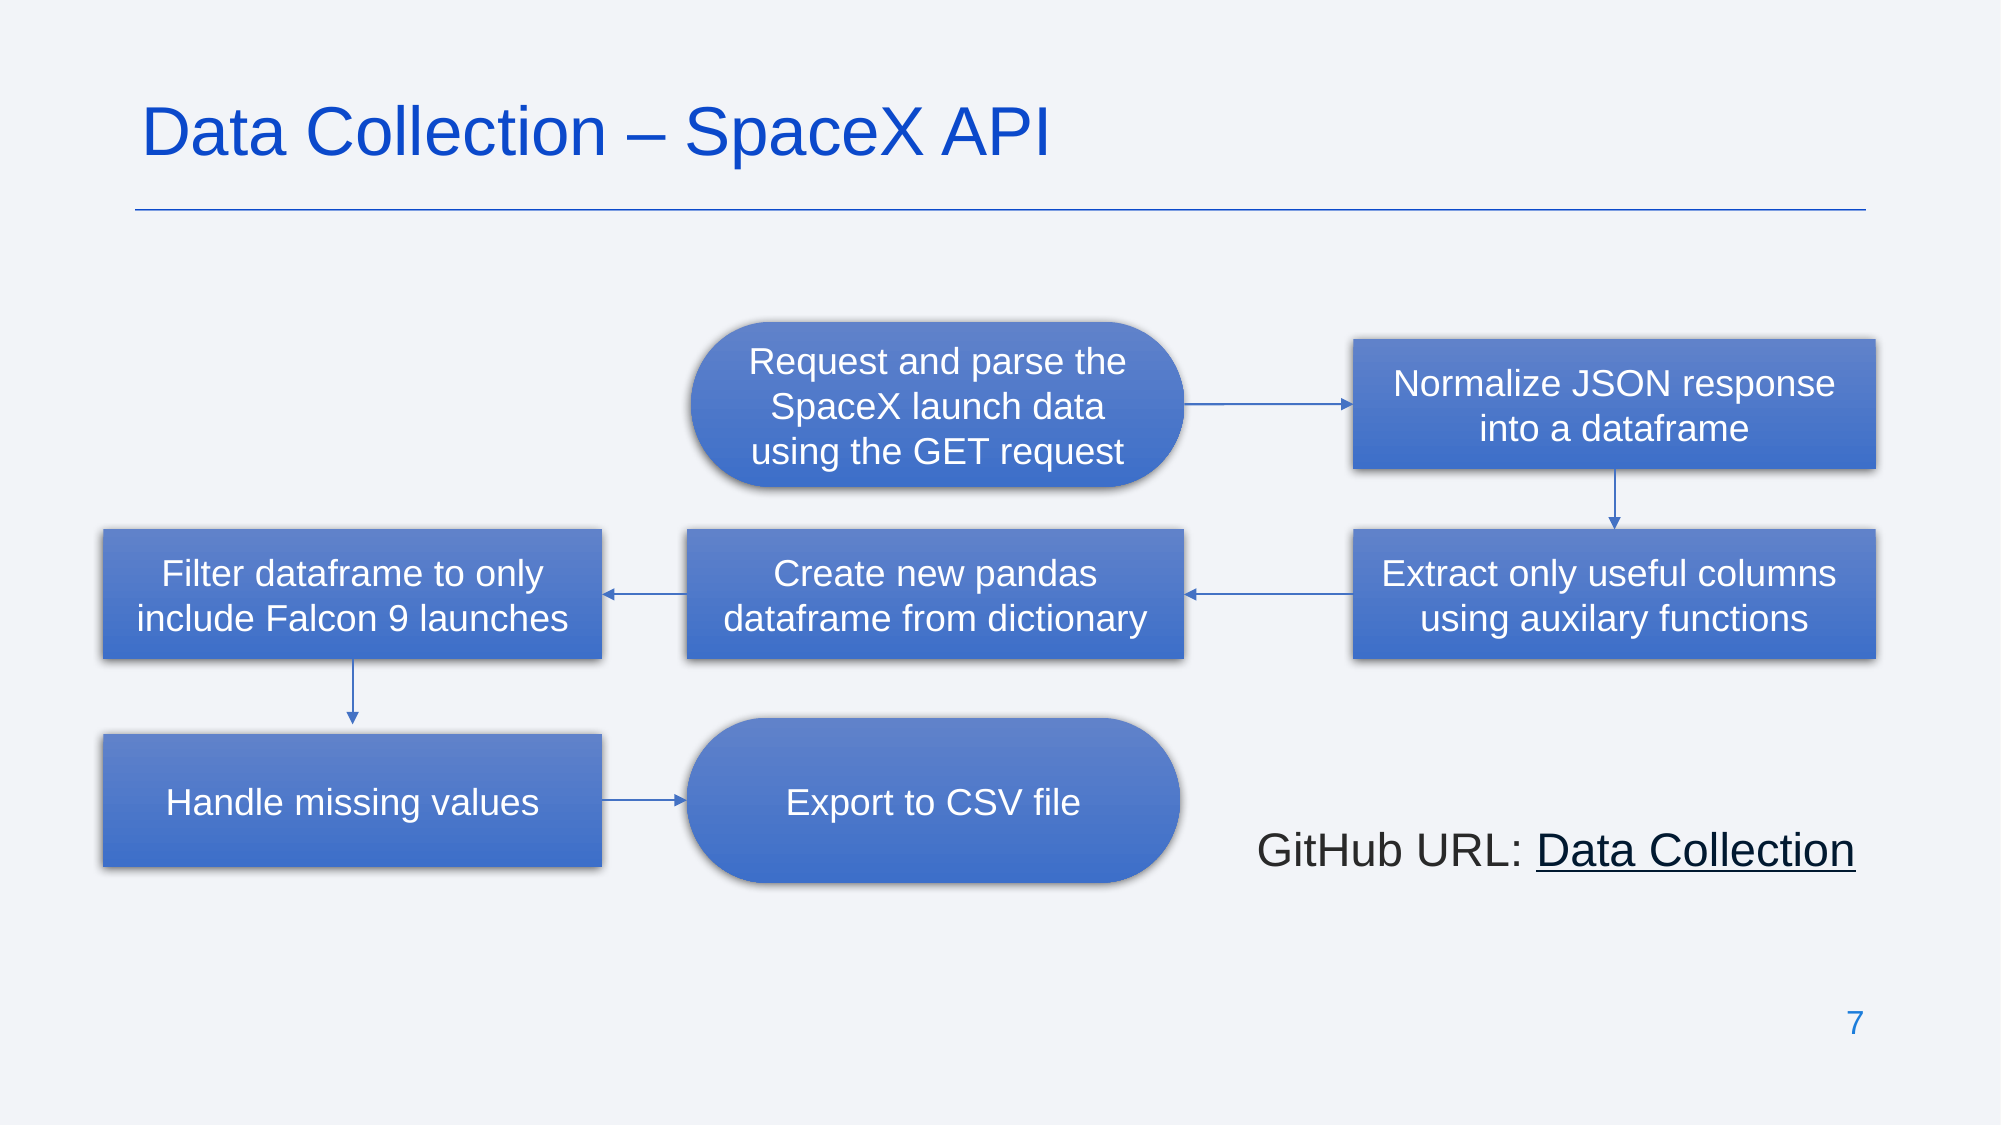

Data Collection – SpaceX API
Request and parse the SpaceX launch data using the GET request
Normalize JSON response into a dataframe
Filter dataframe to only include Falcon 9 launches
Create new pandas dataframe from dictionary
Extract only useful columns  using auxilary functions
Export to CSV file
Handle missing values
GitHub URL: Data Collection
7